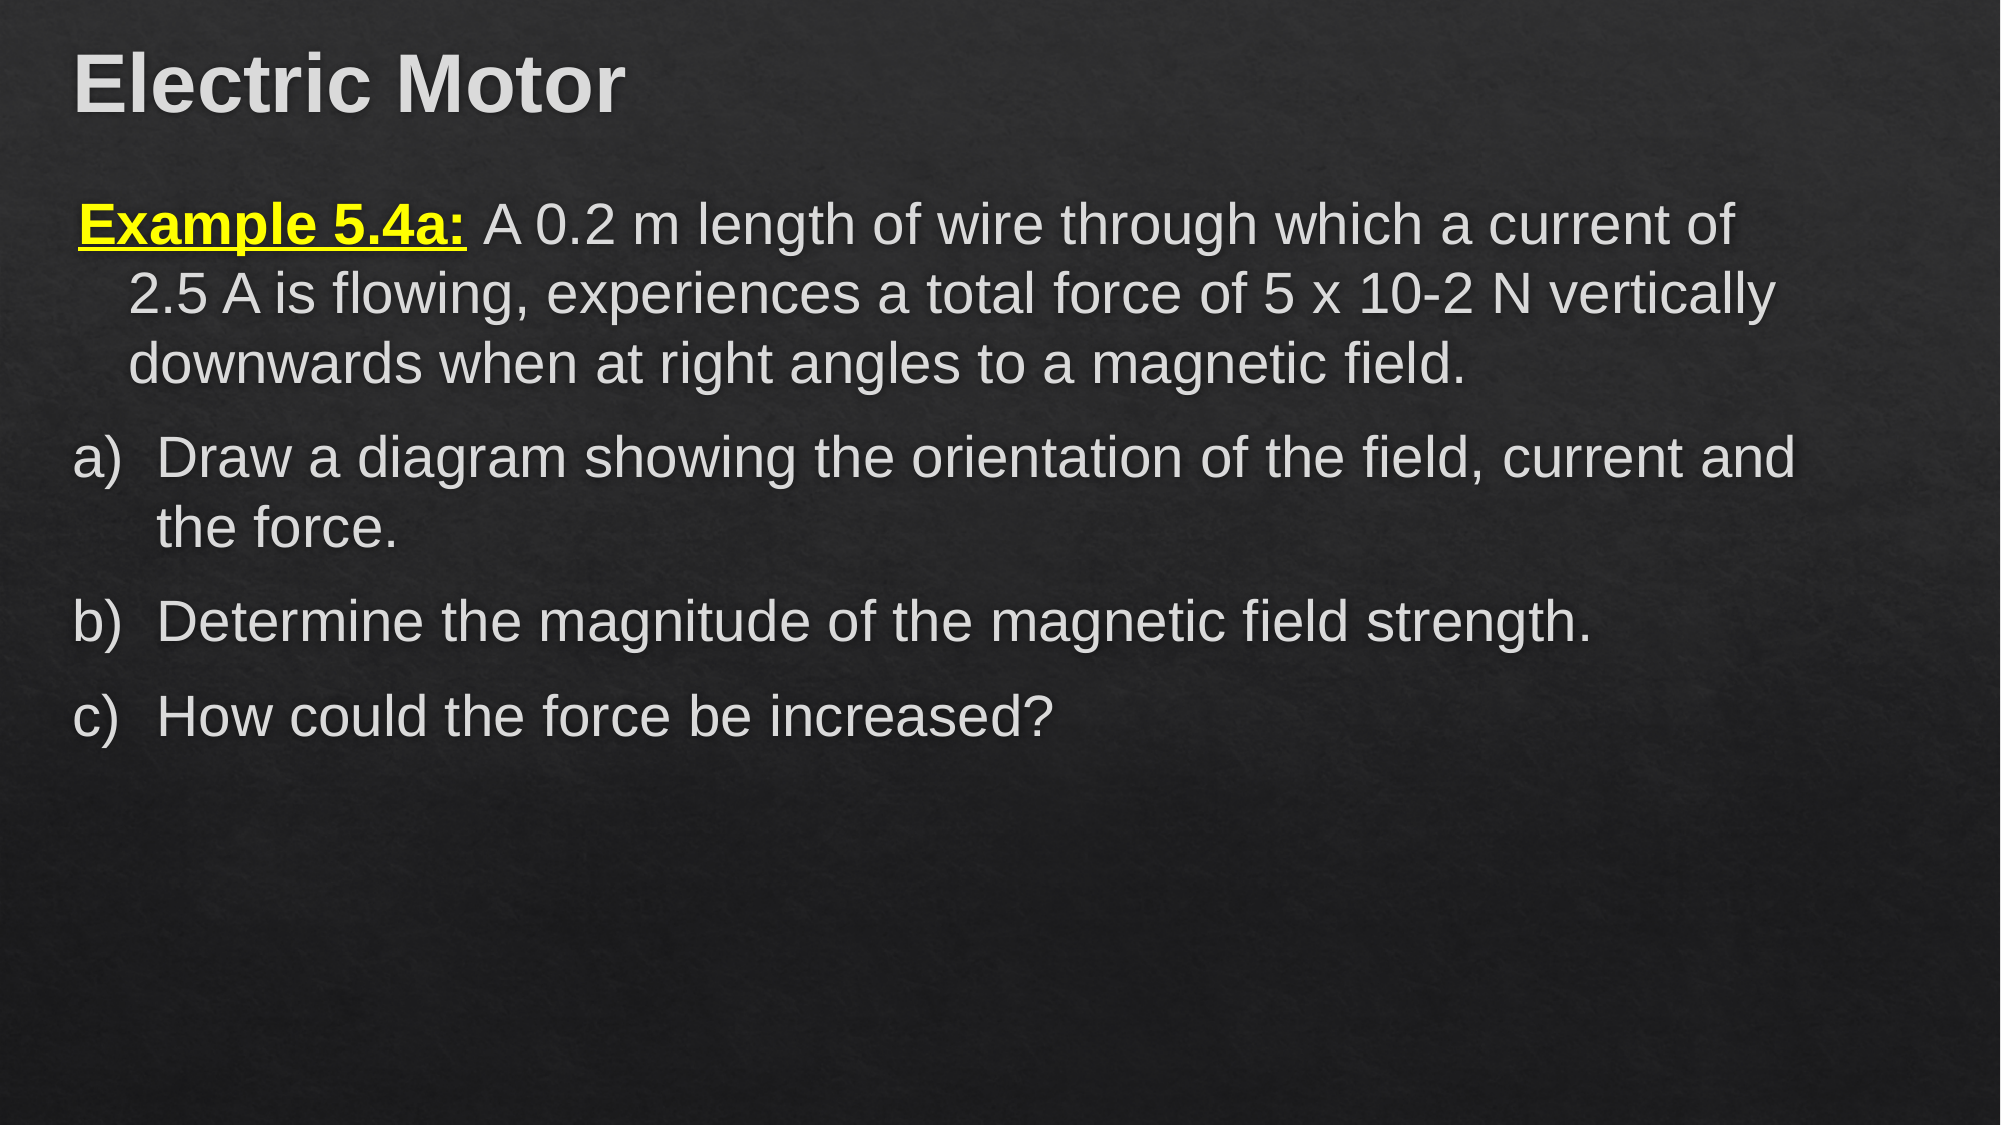

# Electric Motor
Example 5.4a: A 0.2 m length of wire through which a current of 2.5 A is flowing, experiences a total force of 5 x 10-2 N vertically downwards when at right angles to a magnetic field.
Draw a diagram showing the orientation of the field, current and the force.
Determine the magnitude of the magnetic field strength.
How could the force be increased?